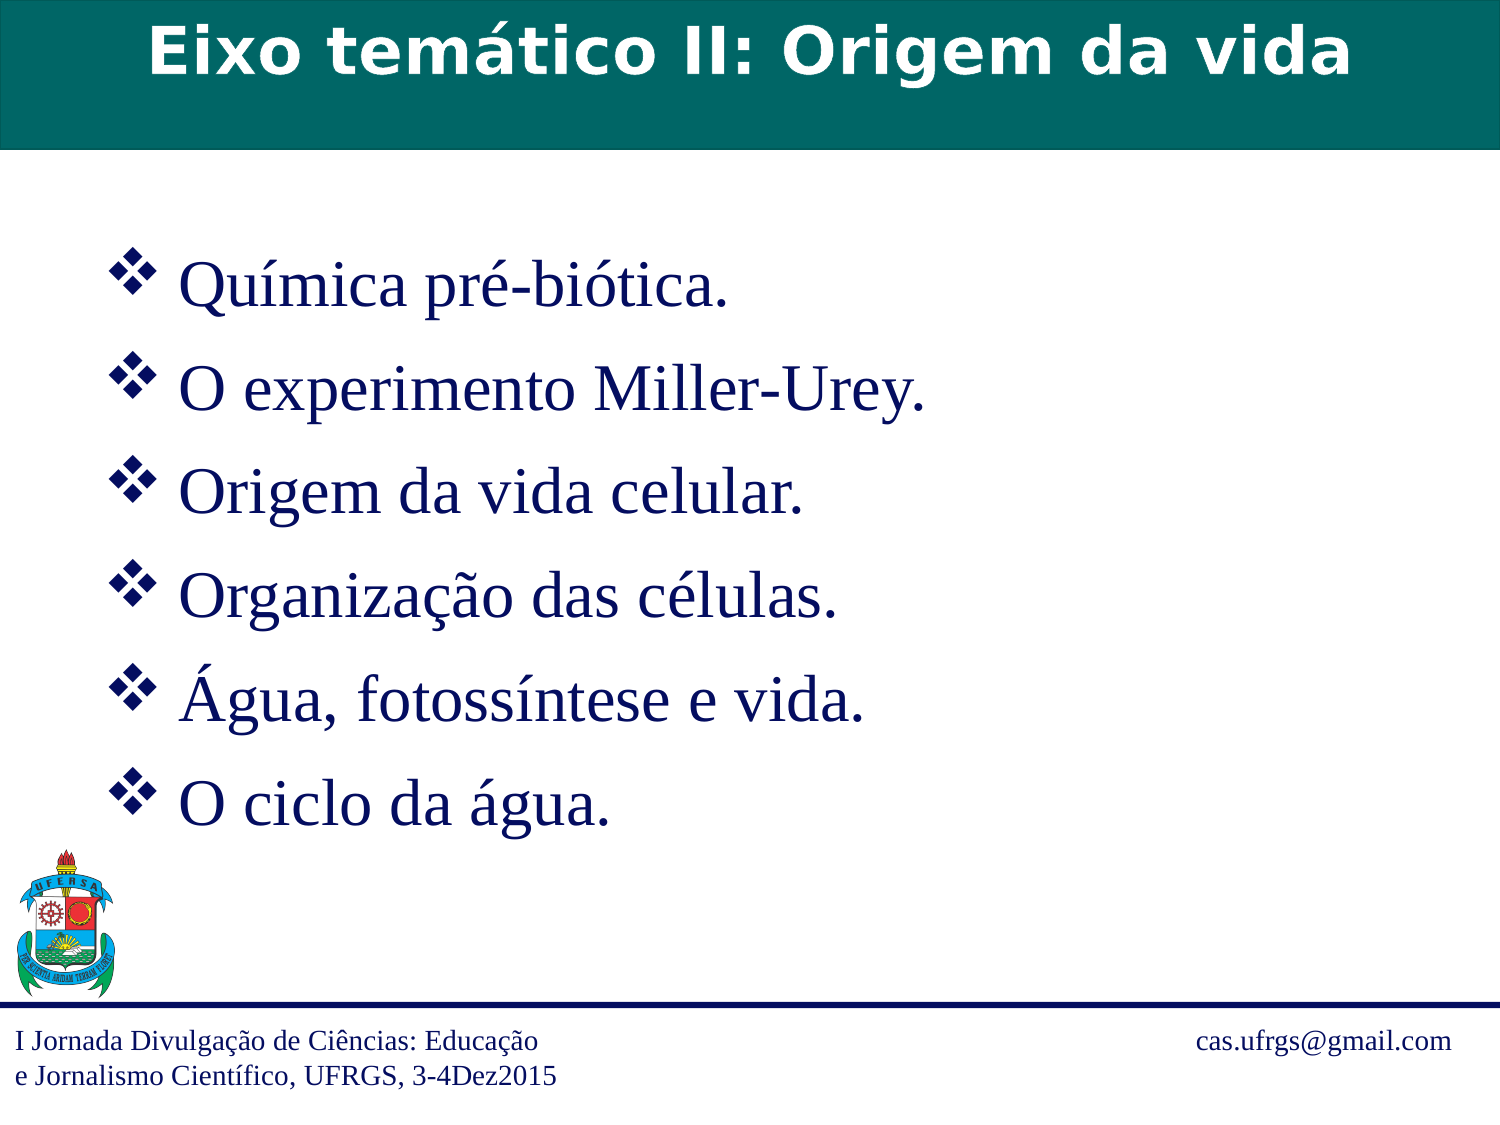

Eixo temático II: Origem da vida
Química pré-biótica.
O experimento Miller-Urey.
Origem da vida celular.
Organização das células.
Água, fotossíntese e vida.
O ciclo da água.